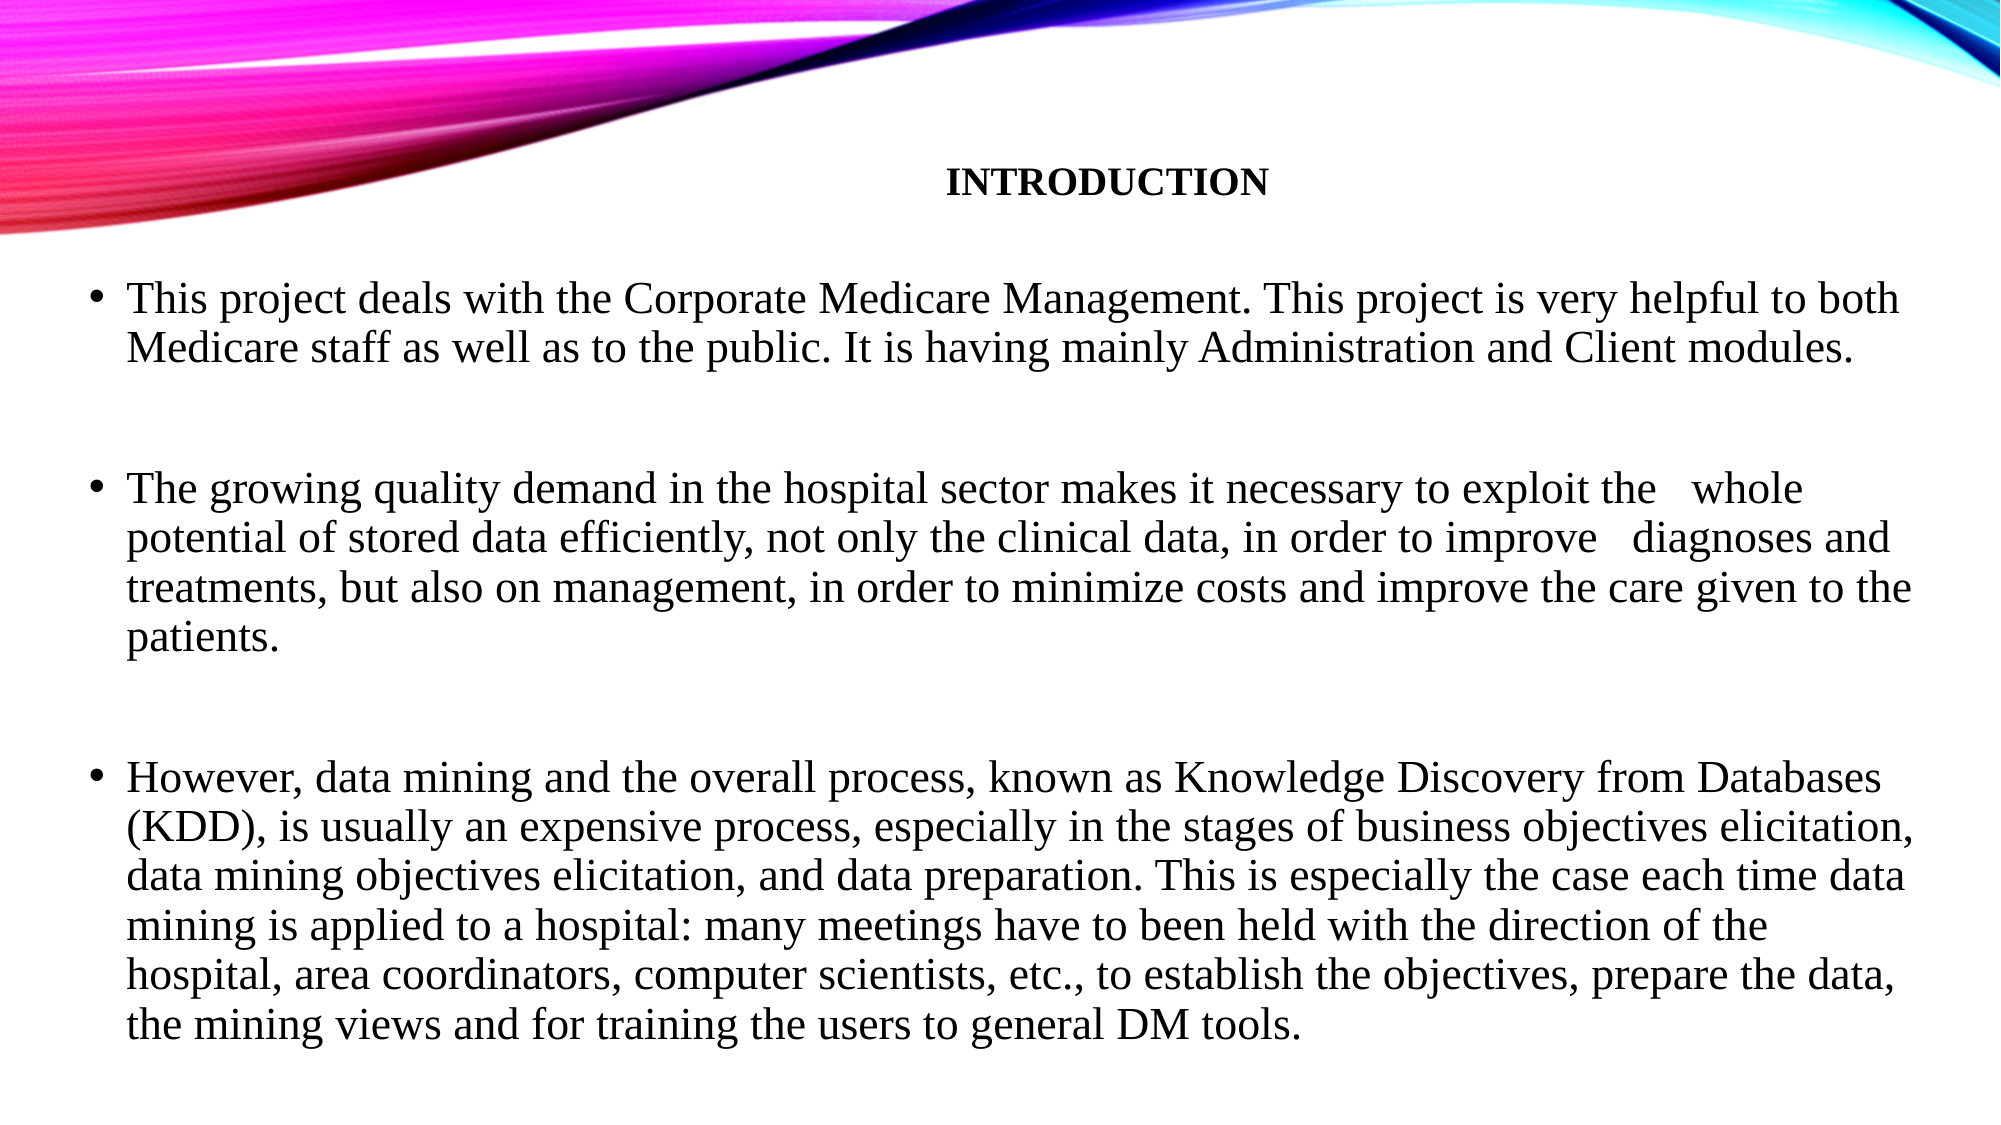

# INTRODUCTION
This project deals with the Corporate Medicare Management. This project is very helpful to both Medicare staff as well as to the public. It is having mainly Administration and Client modules.

The growing quality demand in the hospital sector makes it necessary to exploit the   whole potential of stored data efficiently, not only the clinical data, in order to improve   diagnoses and treatments, but also on management, in order to minimize costs and improve the care given to the patients.

However, data mining and the overall process, known as Knowledge Discovery from Databases (KDD), is usually an expensive process, especially in the stages of business objectives elicitation, data mining objectives elicitation, and data preparation. This is especially the case each time data mining is applied to a hospital: many meetings have to been held with the direction of the hospital, area coordinators, computer scientists, etc., to establish the objectives, prepare the data, the mining views and for training the users to general DM tools.